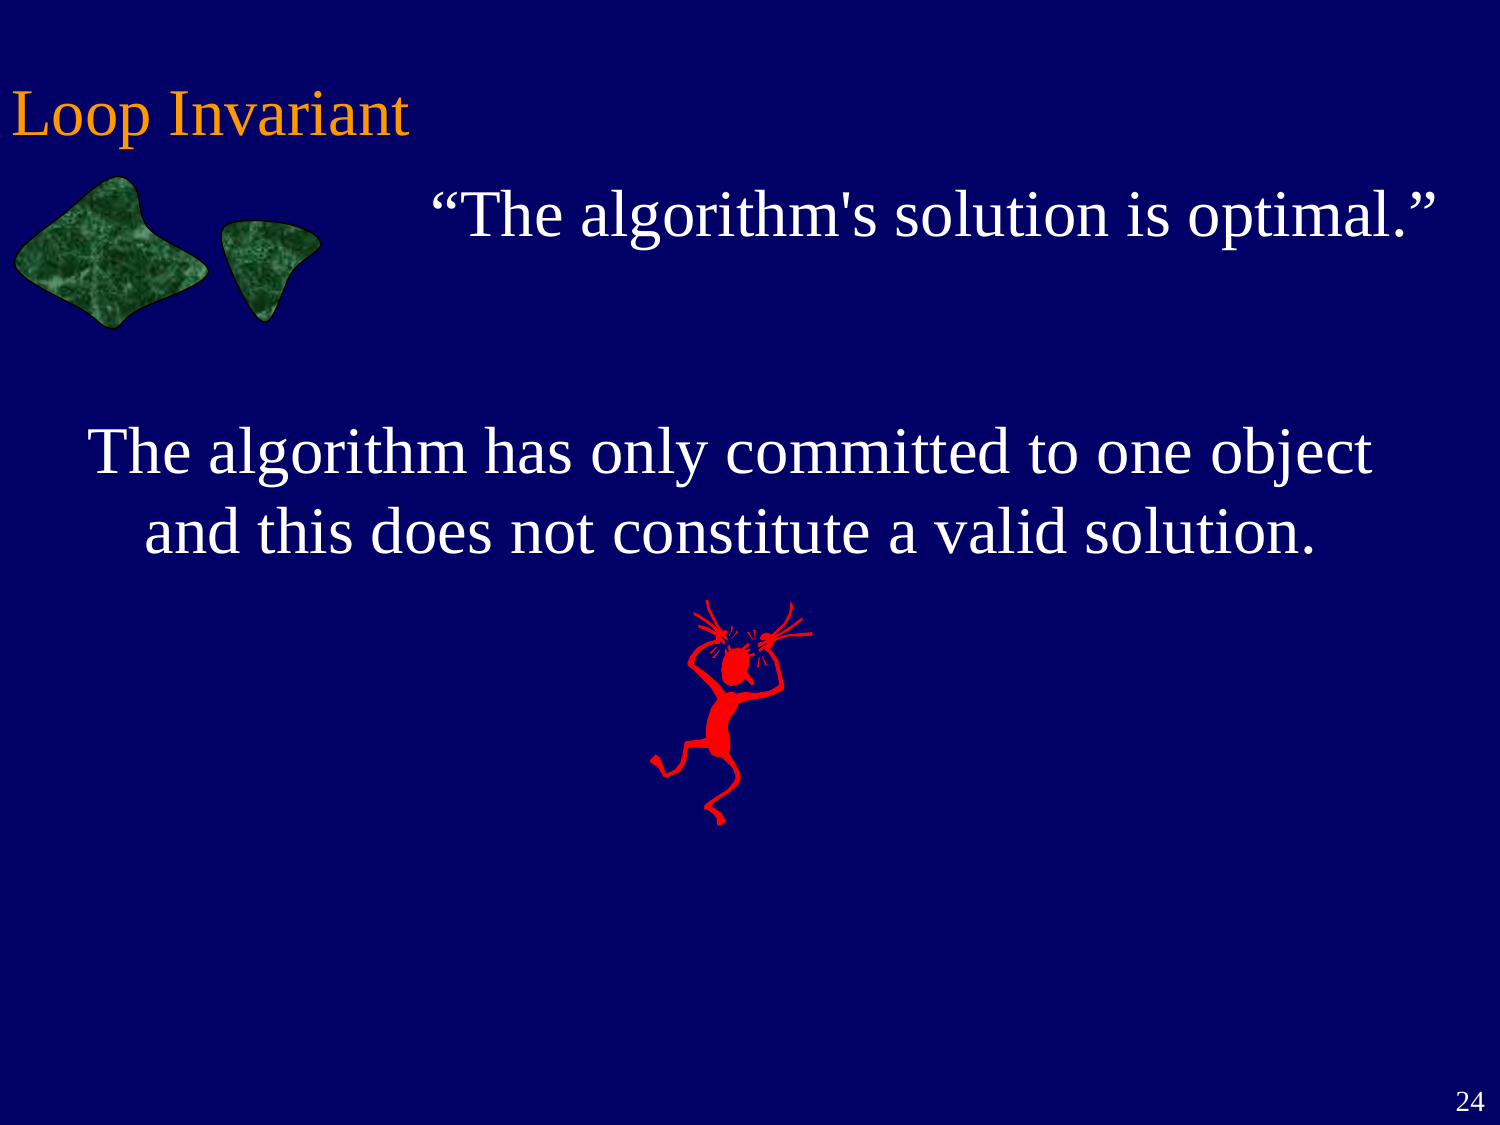

Loop Invariant

“The algorithm's solution is optimal.”
The algorithm has only committed to one object
and this does not constitute a valid solution.